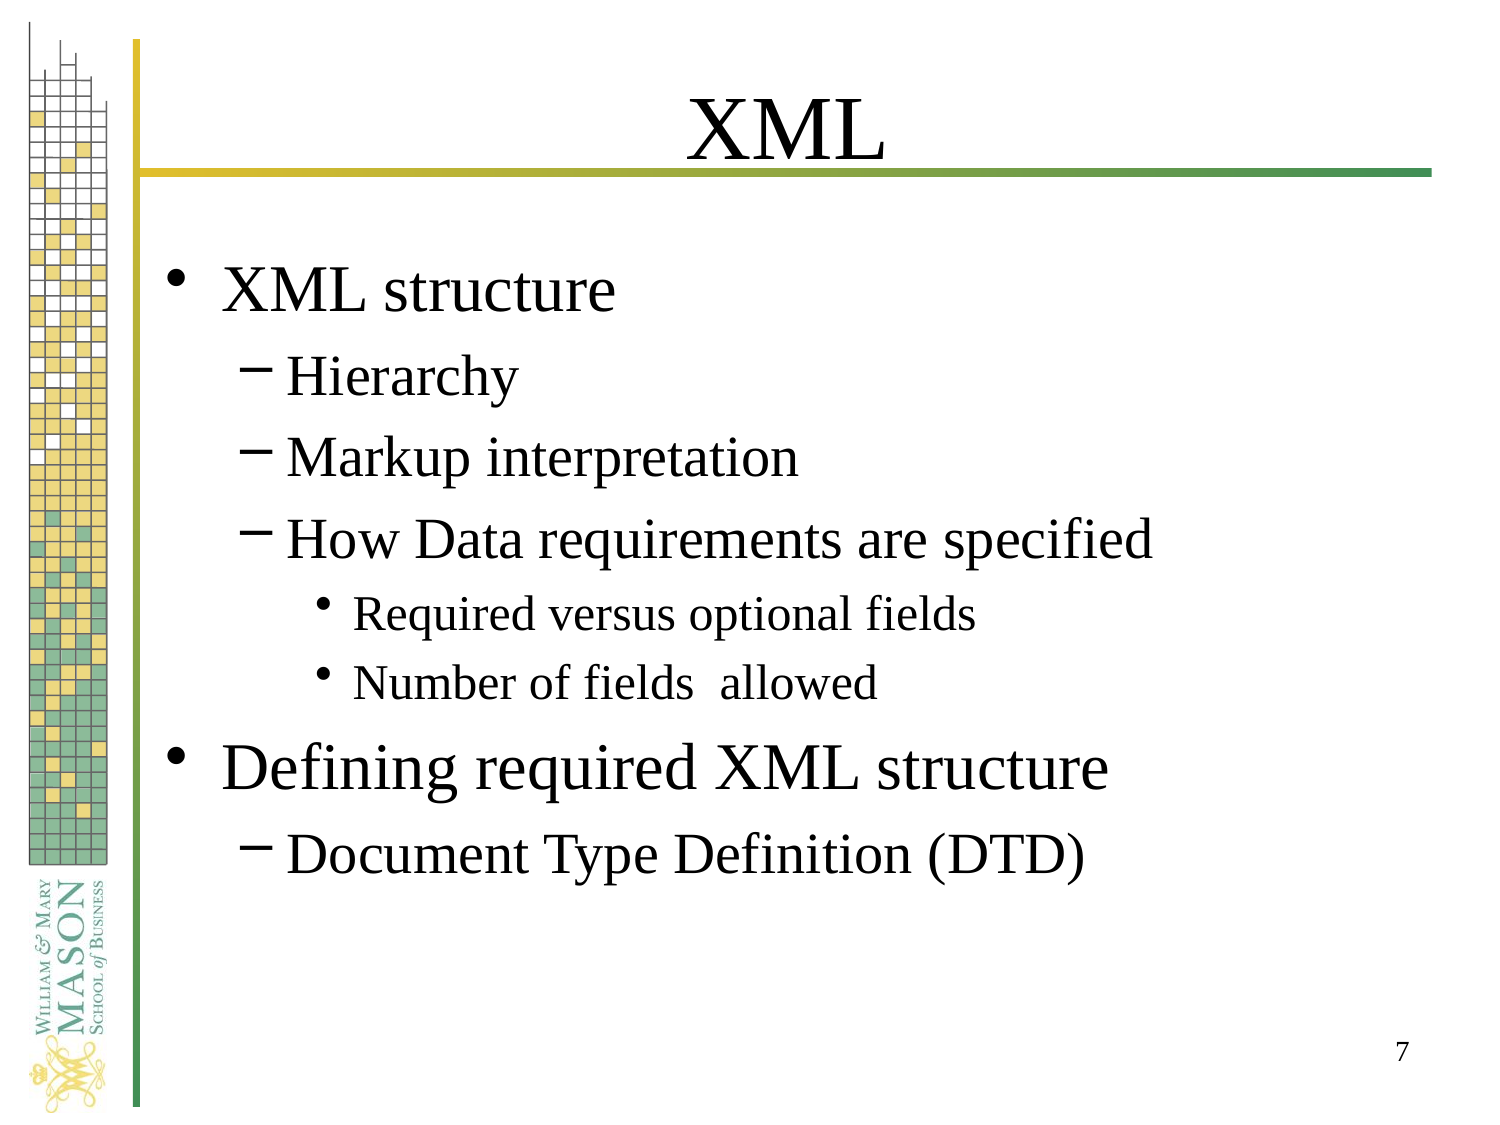

# XML
XML structure
Hierarchy
Markup interpretation
How Data requirements are specified
Required versus optional fields
Number of fields  allowed
Defining required XML structure
Document Type Definition (DTD)
7